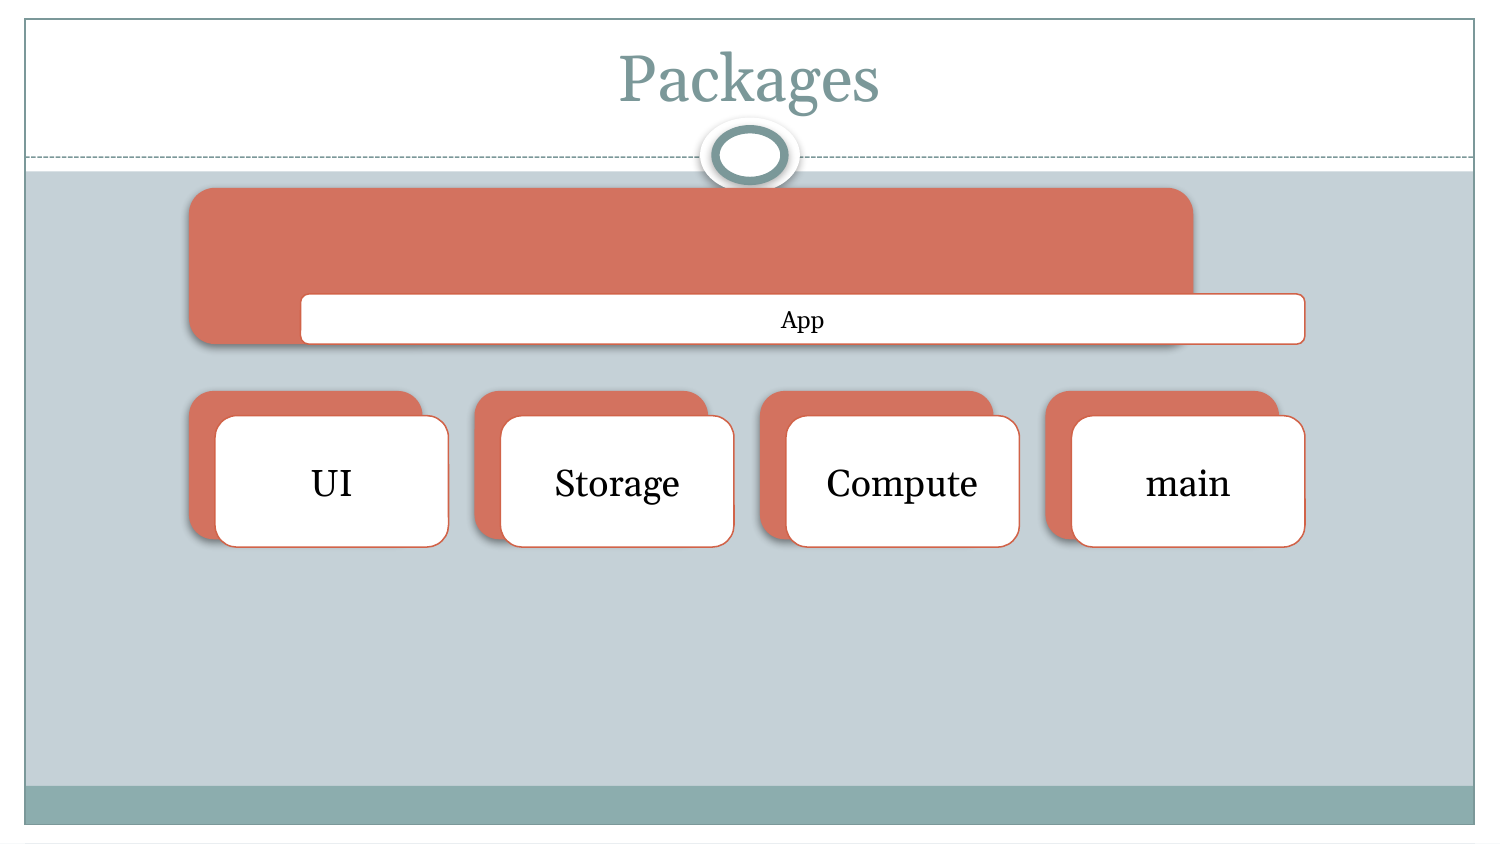

# Packages
App
UI
Storage
Compute
main